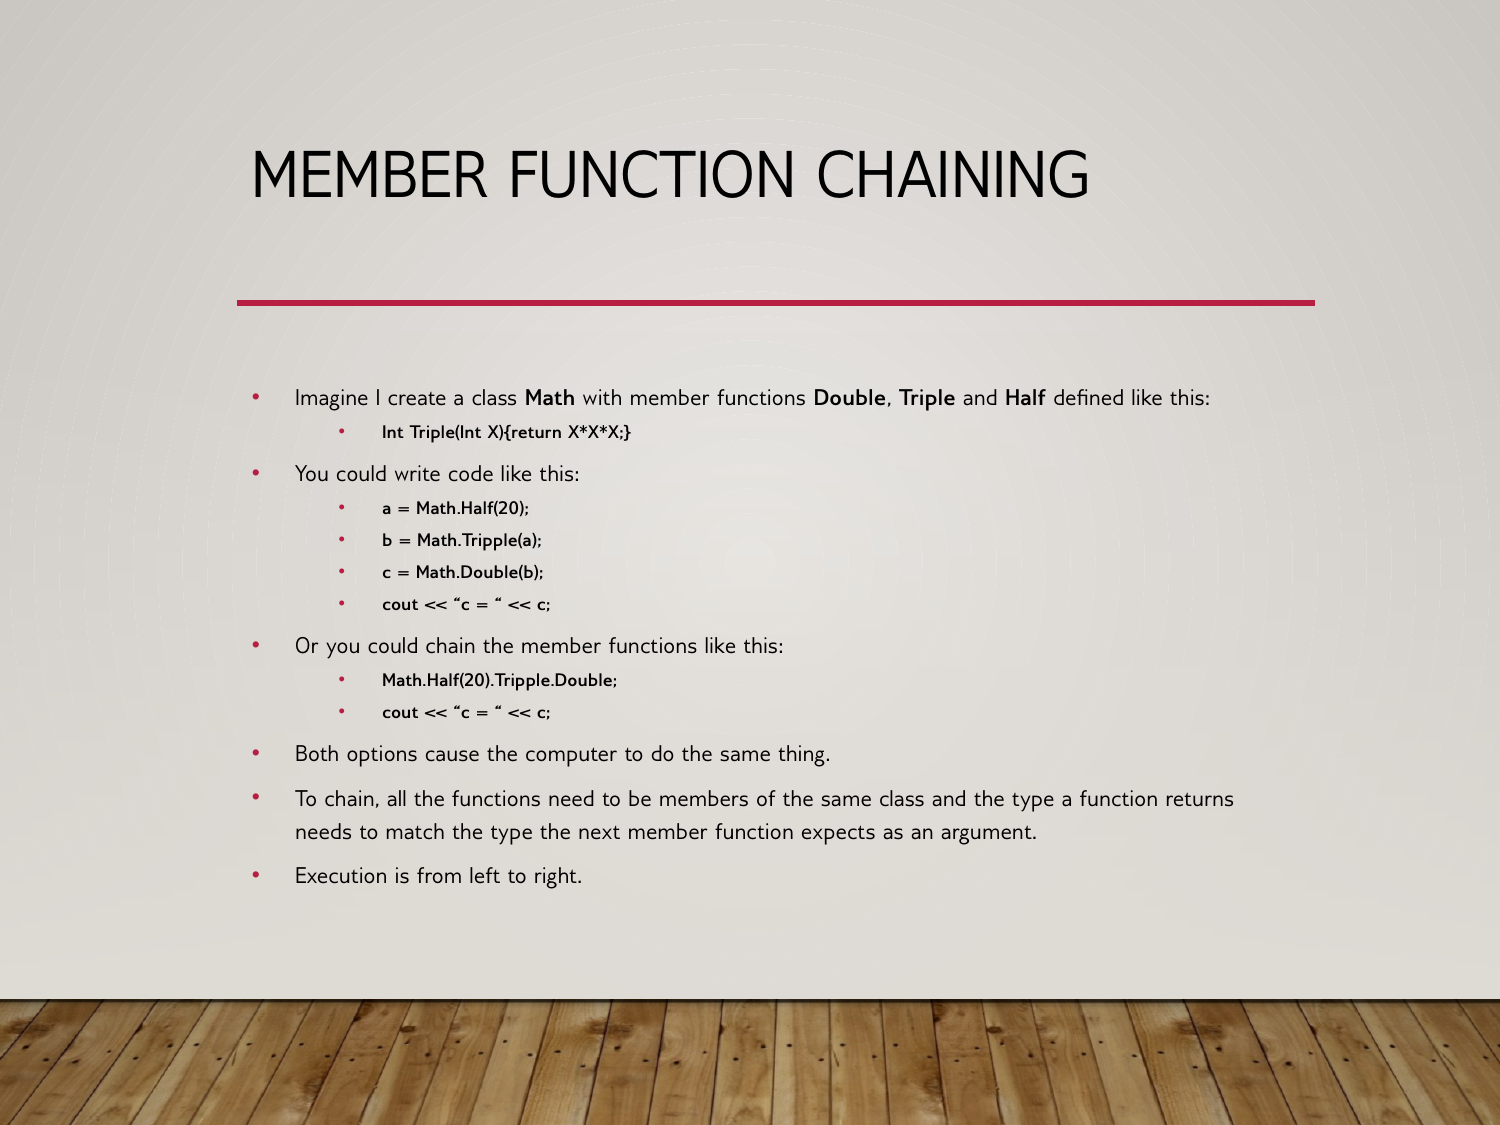

# Member function Chaining

Imagine I create a class Math with member functions Double, Triple and Half defined like this:
Int Triple(Int X){return X*X*X;}
You could write code like this:
a = Math.Half(20);
b = Math.Tripple(a);
c = Math.Double(b);
cout << “c = “ << c;
Or you could chain the member functions like this:
Math.Half(20).Tripple.Double;
cout << “c = “ << c;
Both options cause the computer to do the same thing.
To chain, all the functions need to be members of the same class and the type a function returns needs to match the type the next member function expects as an argument.
Execution is from left to right.